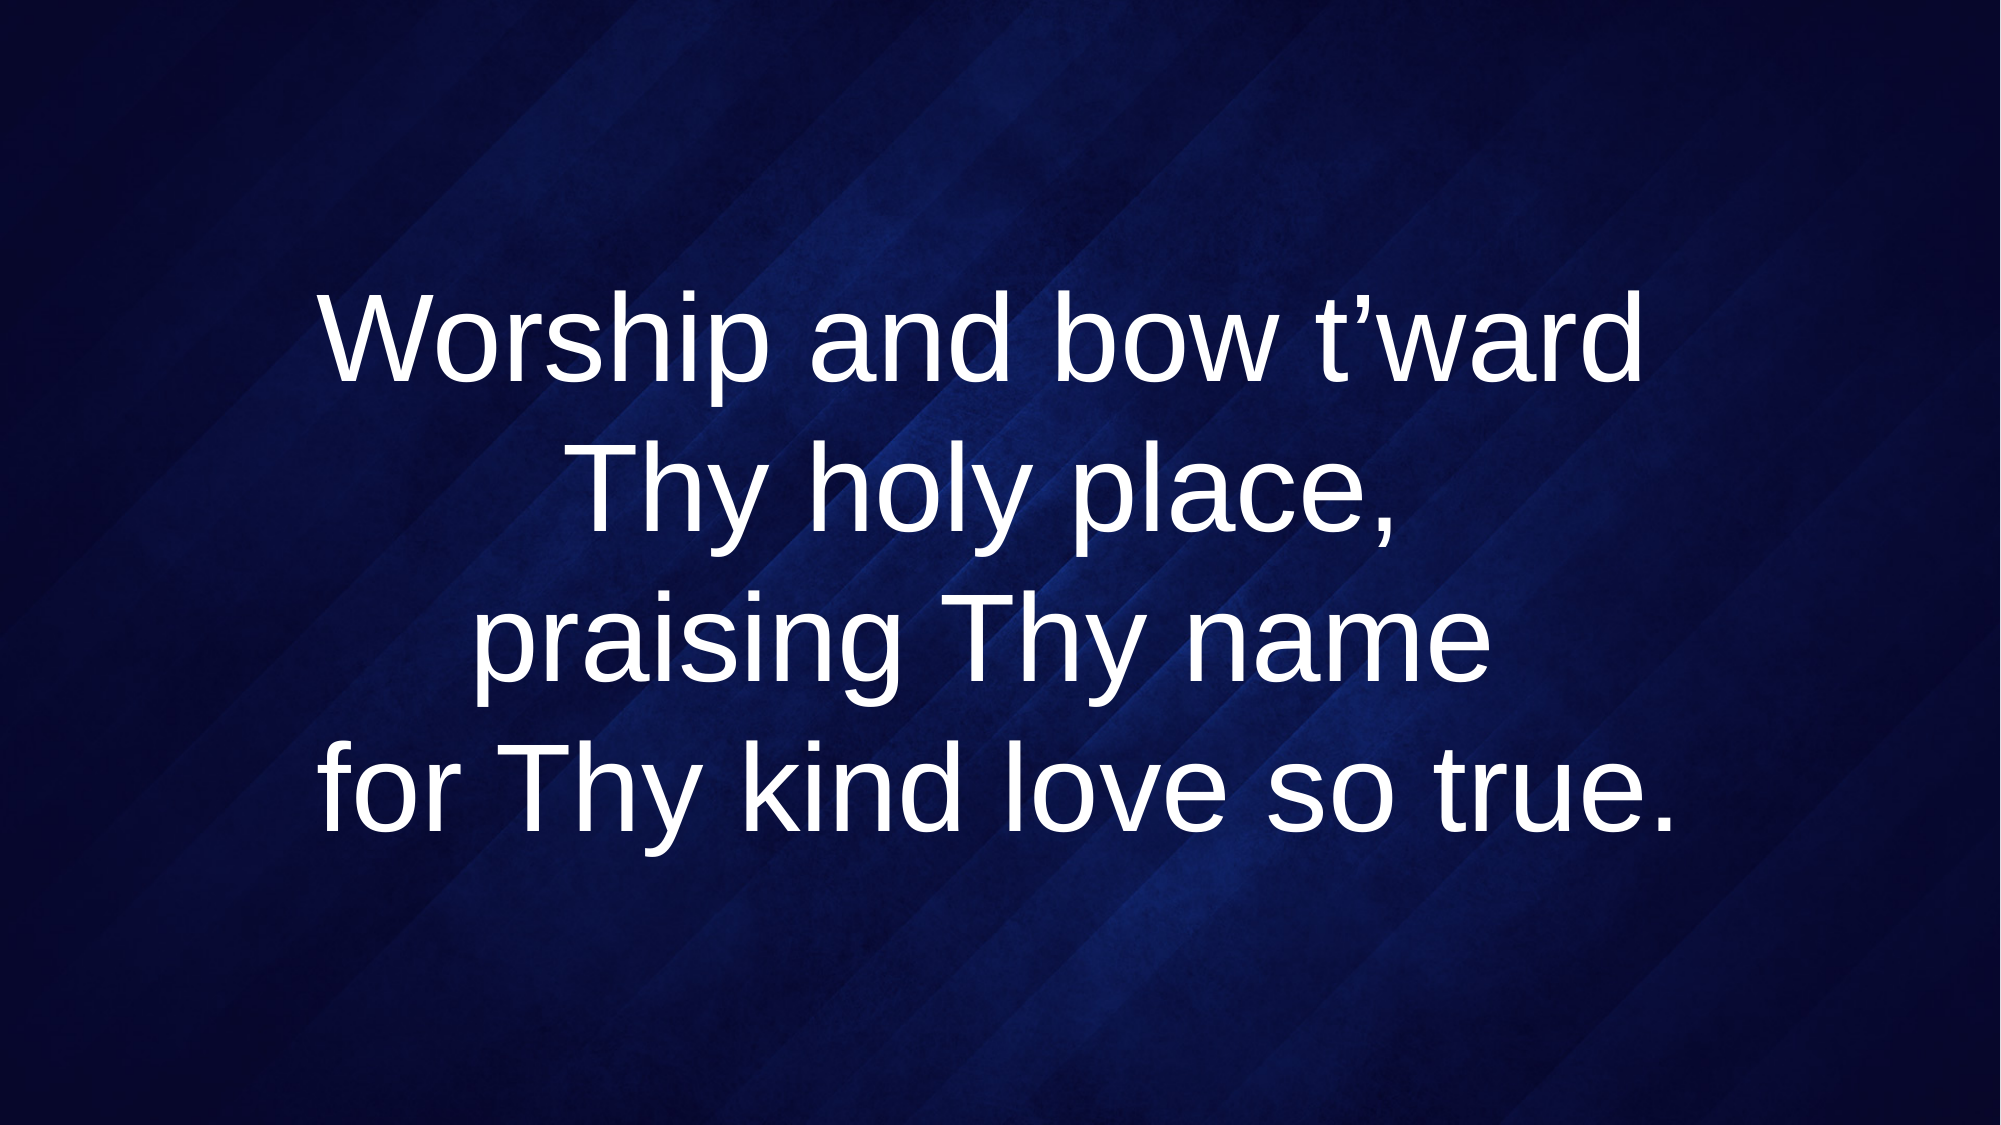

# Worship and bow t’ward Thy holy place, praising Thy name for Thy kind love so true.